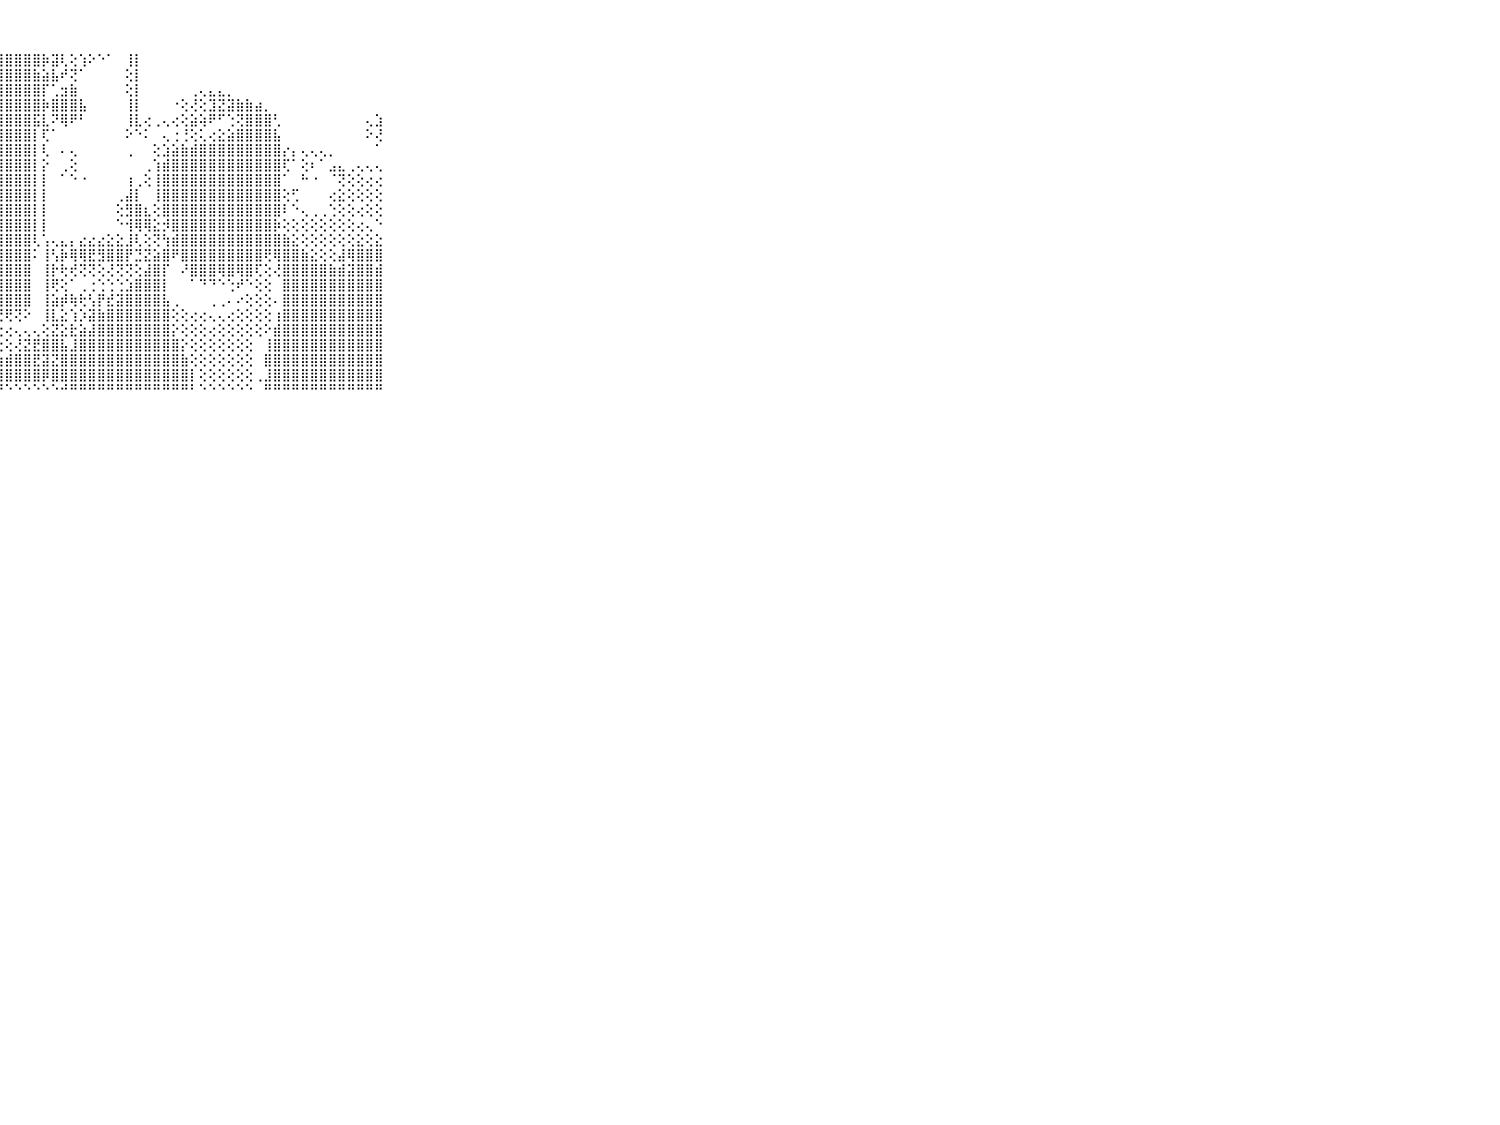

⠀⠀⠀⠀⠀⠀⠀⠀⠀⠀⠀⣿⣿⣿⣿⣿⣿⣿⢇⢕⣿⣿⣿⣿⣿⣿⣿⣿⣿⣿⣿⣿⡷⣽⢇⢕⢱⠕⠑⠁⠀⢸⡇⠀⠀⠀⠀⠀⠀⠀⠀⠀⠀⠀⠀⠀⠀⠀⠀⠀⠀⠀⠀⠀⠀⠀⠀⠀⠀⠀⠀⠀⠀⠀⠀⠀⠀⠀⠀⠀⠀
⠀⠀⠀⠀⠀⠀⠀⠀⠀⠀⠀⣿⣿⣿⣿⣿⣿⣿⣾⣾⣿⣿⣿⣿⣿⣿⣿⣿⣿⣿⣿⣷⣵⣧⠞⢝⠁⠀⠀⠀⠀⢕⡇⠀⠀⠀⠀⠀⠀⠀⠀⠀⠀⠀⠀⠀⠀⠀⠀⠀⠀⠀⠀⠀⠀⠀⠀⠀⠀⠀⠀⠀⠀⠀⠀⠀⠀⠀⠀⠀⠀
⠀⠀⠀⠀⠀⠀⠀⠀⠀⠀⠀⣿⣿⣿⣿⣿⣿⣿⣿⣿⣿⣿⣿⣿⣿⣿⣿⣿⣿⣿⣿⣿⡏⢁⣲⣷⠀⠀⠀⠀⠀⢕⡇⠀⠀⠀⠀⠀⢀⢄⣄⣄⡀⠀⠀⠀⠀⠀⠀⠀⠀⠀⠀⠀⠀⠀⠀⠀⠀⠀⠀⠀⠀⠀⠀⠀⠀⠀⠀⠀⠀
⠀⠀⠀⠀⠀⠀⠀⠀⠀⠀⠀⣿⣿⣿⣿⣿⣿⣿⣿⢿⢿⣾⣿⣿⣿⣿⣿⣿⣿⣿⣿⣿⡷⣿⣿⣿⣧⠀⠀⠀⠀⢸⡇⠀⠀⠀⠐⢕⢜⢕⣹⣝⣽⣷⣷⣴⡀⠀⠀⠀⠀⠀⠀⠀⠀⠀⠀⠀⠀⠀⠀⠀⠀⠀⠀⠀⠀⠀⠀⠀⠀
⠀⠀⠀⠀⠀⠀⠀⠀⠀⠀⠀⣿⣿⣿⣿⣿⣿⡟⠁⠀⠀⠘⢻⣿⣿⣿⣿⣿⣿⣿⣿⣯⣇⠝⢿⠟⠃⠀⠀⠀⠀⢸⣇⢔⢀⢄⢔⢕⣵⢵⠟⠋⢑⢝⣿⣿⣿⢃⠀⠀⠀⠀⠀⠀⠀⠀⠀⢄⣱⠀⠀⠀⠀⠀⠀⠀⠀⠀⠀⠀⠀
⠀⠀⠀⠀⠀⠀⠀⠀⠀⠀⠀⣿⣿⣿⣿⣿⡿⠁⠀⠀⠀⠀⠀⢻⣿⣿⣿⣿⣿⣿⣿⡇⢏⠁⠀⠀⠀⠀⠀⠀⠀⠕⠑⠅⠀⢄⢐⢘⢕⢅⢔⣕⣵⣿⣿⣿⣿⣧⠀⠀⠀⠀⠀⠀⠀⠀⠀⠕⢜⠀⠀⠀⠀⠀⠀⠀⠀⠀⠀⠀⠀
⠀⠀⠀⠀⠀⠀⠀⠀⠀⠀⠀⣿⣿⣿⣿⣿⣿⡇⠀⠀⠀⠀⠀⠘⣿⣿⣿⣿⣿⣿⣿⡇⢇⠀⠄⢄⠀⠀⠀⠀⠀⢀⠀⠀⢕⣱⣵⣷⣾⣿⣿⣿⣿⣿⣿⣿⣿⣿⡔⡄⢄⢄⢄⡀⠀⠀⠀⠀⠁⠀⠀⠀⠀⠀⠀⠀⠀⠀⠀⠀⠀
⠀⠀⠀⠀⠀⠀⠀⠀⠀⠀⠀⣿⣿⣿⣿⣿⣿⣿⢄⠀⠀⠀⠀⠀⢸⣿⣿⣿⣿⣿⣿⡇⡕⠀⢀⢕⠀⠀⠀⠀⠀⠀⠀⢀⢱⣾⣿⣿⣿⣿⣿⣿⣿⣿⣿⣿⣿⣿⢏⠁⢕⠆⠁⣠⣄⢀⢄⢄⢄⠀⠀⠀⠀⠀⠀⠀⠀⠀⠀⠀⠀
⠀⠀⠀⠀⠀⠀⠀⠀⠀⠀⠀⣿⣿⣿⣿⣿⣿⣿⡕⠀⠀⠀⠀⠀⢸⣿⣿⣿⣿⣿⣿⡇⡇⠀⠁⠑⠐⠀⠀⠀⠀⢰⢀⢕⢸⣿⣿⣿⣿⣿⣿⣿⣿⣿⣿⣿⣿⣿⠁⠀⠓⠐⠀⠈⢝⢕⢕⢔⢔⠀⠀⠀⠀⠀⠀⠀⠀⠀⠀⠀⠀
⠀⠀⠀⠀⠀⠀⠀⠀⠀⠀⠀⣿⣿⣿⣿⣿⣿⣿⡇⠀⠀⠀⠀⠀⢕⣿⣿⣿⣿⣿⣿⡇⡇⠀⠀⠀⠀⠀⠀⠀⢀⣼⡇⠀⢸⣿⣿⣿⣿⣿⣿⣿⣿⣿⣿⣿⣿⣿⢕⢋⠀⠀⠀⢔⣕⢕⢕⢕⢕⠀⠀⠀⠀⠀⠀⠀⠀⠀⠀⠀⠀
⠀⠀⠀⠀⠀⠀⠀⠀⠀⠀⠀⣿⣿⣿⣿⣿⣿⣿⢇⠀⠀⠀⠀⠀⢕⣿⣿⣿⣿⣿⣿⡇⡇⠀⠀⠀⠀⠀⠀⠀⢕⣻⣿⣆⢕⣿⣿⣿⣿⣿⣿⣿⣿⣿⣿⣿⣿⣿⠇⠑⢄⢀⢀⢑⢕⢕⢔⢕⢕⠀⠀⠀⠀⠀⠀⠀⠀⠀⠀⠀⠀
⠀⠀⠀⠀⠀⠀⠀⠀⠀⠀⠀⣿⣿⣿⣿⣿⣿⣿⢕⠀⠀⠀⠀⠀⢕⢞⢿⣿⣿⣿⣿⡇⡇⠀⠀⠀⠀⠀⠀⠀⠑⢺⢿⢿⣕⡺⣿⣿⣿⣿⣿⣿⣿⣿⣿⣿⣿⡷⢕⢕⢕⢕⢕⢕⢕⢕⢔⢄⠑⠀⠀⠀⠀⠀⠀⠀⠀⠀⠀⠀⠀
⠀⠀⠀⠀⠀⠀⠀⠀⠀⠀⠀⣿⣿⣿⣿⣿⣿⢟⠀⠀⠀⠀⠀⠀⠁⣕⣼⣿⣿⣿⣿⢇⢡⢄⣄⡄⣔⣔⣔⣕⣕⣸⢇⢕⢝⢳⣾⣿⣿⣿⣿⣿⣿⣿⣿⣿⣿⣿⣷⣕⢕⢕⢕⢕⢕⢕⣕⢕⣕⠀⠀⠀⠀⠀⠀⠀⠀⠀⠀⠀⠀
⠀⠀⠀⠀⠀⠀⠀⠀⠀⠀⠀⣿⣿⣿⣿⣿⣿⡇⢀⢀⠀⠀⠀⠀⢀⣏⣿⣿⣿⣿⣿⠅⢸⢣⡷⢿⢿⣟⣻⣿⣿⡟⣙⣝⣵⣿⠟⣿⣿⣿⣿⣿⣿⣿⣿⣿⢟⢿⣿⣿⣷⣕⢕⢕⣼⢿⣿⣿⣿⠀⠀⠀⠀⠀⠀⠀⠀⠀⠀⠀⠀
⠀⠀⠀⠀⠀⠀⠀⠀⠀⠀⠀⣿⣿⣿⣿⣿⣿⡇⠅⠔⠀⠀⠀⠀⢕⣿⣿⣿⣿⣿⣿⠀⢸⡗⢗⢞⢝⢝⢕⢜⢝⢝⢕⣼⣿⡏⠀⠜⣿⣿⣿⢿⣿⢿⣿⢏⢕⢜⣿⣿⣿⣿⣿⣷⣾⣽⣿⣿⣾⠀⠀⠀⠀⠀⠀⠀⠀⠀⠀⠀⠀
⠀⠀⠀⠀⠀⠀⠀⠀⠀⠀⠀⣿⣿⣿⣿⣿⣿⡇⢕⢕⢕⢕⢕⢕⢸⣿⢱⣿⣿⣿⣿⠀⢸⢟⢕⠁⢀⢐⢑⢑⢑⣱⣿⣿⣿⡇⠀⠀⠁⠙⠙⠑⢑⠞⠑⢕⢕⠀⣿⣿⣿⣿⣿⣿⣿⣿⣿⣿⣿⠀⠀⠀⠀⠀⠀⠀⠀⠀⠀⠀⠀
⠀⠀⠀⠀⠀⠀⠀⠀⠀⠀⠀⣿⣿⣿⣿⣿⣿⢕⢕⢕⢕⢕⢕⢕⢸⣿⣿⣿⣿⣿⣿⠀⢸⣵⡾⢷⢗⢣⡟⣞⣽⣿⣿⣿⣿⣧⢀⠀⠀⠀⢀⢀⠄⠔⢕⢕⢕⠄⣿⣿⣿⣿⣿⣿⣿⣿⣿⣿⣿⠀⠀⠀⠀⠀⠀⠀⠀⠀⠀⠀⠀
⠀⠀⠀⠀⠀⠀⠀⠀⠀⠀⠀⣿⣿⣿⣿⣿⣿⢕⢕⣕⡕⢕⢕⣕⣸⣿⡿⢟⢟⢝⠕⠀⢸⣇⣕⢱⡱⣽⣷⣿⣿⣿⣿⣿⣿⣿⢕⢕⢔⢔⢄⢄⢔⢕⢕⢕⢕⢰⣿⣿⣿⣿⣿⣿⣿⣿⣿⣿⣿⠀⠀⠀⠀⠀⠀⠀⠀⠀⠀⠀⠀
⠀⠀⠀⠀⠀⠀⠀⠀⠀⠀⠀⣿⣿⣿⣿⣿⣟⣹⣼⣵⣵⢕⢑⢜⢝⢕⢕⢕⢔⢄⢄⢄⢕⣝⣕⣗⣵⣼⣿⣿⣿⣿⣿⣿⣿⣿⡕⢕⢕⢕⢔⢕⢕⢕⢕⢕⠕⣾⣿⣿⣿⣿⣿⣿⣿⣿⣿⣿⣿⠀⠀⠀⠀⠀⠀⠀⠀⠀⠀⠀⠀
⠀⠀⠀⠀⠀⠀⠀⠀⠀⠀⠀⣿⣿⣿⣿⣿⣿⡿⢟⢟⢝⢕⢕⢕⢕⢕⢕⢕⢕⢜⣝⣟⣿⣿⣧⣸⣿⣿⣿⣿⣿⣿⣿⣿⣿⣿⣿⡕⢕⢕⢕⢕⢕⢕⢕⠀⢸⣿⣿⣿⣿⣿⣿⣿⣿⣿⣿⣿⣿⠀⠀⠀⠀⠀⠀⠀⠀⠀⠀⠀⠀
⠀⠀⠀⠀⠀⠀⠀⠀⠀⠀⠀⣿⣿⡿⢟⢏⢕⣵⣵⣷⣷⣕⣵⣵⣵⣷⣷⣷⣾⣿⣿⣟⣽⣝⣿⣿⣿⣿⣿⣿⣿⣿⣿⣿⣿⣿⣿⣷⢕⢕⢕⢕⢕⢕⢕⠀⣿⣿⣿⣿⣿⣿⣿⣿⣿⣿⣿⣿⣿⠀⠀⠀⠀⠀⠀⠀⠀⠀⠀⠀⠀
⠀⠀⠀⠀⠀⠀⠀⠀⠀⠀⠀⢏⢕⢕⢕⢕⢕⢕⢕⢕⢕⢞⢟⢻⢟⢟⣝⣻⣿⣿⣿⣿⡿⣿⣿⣿⣿⣿⣿⣿⣿⣿⣿⣿⣿⣿⣿⣿⡇⢕⢕⢕⢕⢕⢕⢀⣸⣿⣿⣿⣿⣿⣿⣿⣿⣿⣿⣿⣿⠀⠀⠀⠀⠀⠀⠀⠀⠀⠀⠀⠀
⠀⠀⠀⠀⠀⠀⠀⠀⠀⠀⠀⠑⠓⠓⠓⠓⠓⠓⠓⠓⠛⠃⠑⠑⠑⠑⠑⠙⠑⠑⠑⠑⠑⠑⠚⠛⠛⠛⠛⠛⠛⠛⠛⠛⠛⠛⠛⠛⠃⠑⠑⠑⠑⠑⠑⠀⠛⠛⠛⠛⠛⠛⠛⠛⠛⠛⠛⠛⠛⠀⠀⠀⠀⠀⠀⠀⠀⠀⠀⠀⠀